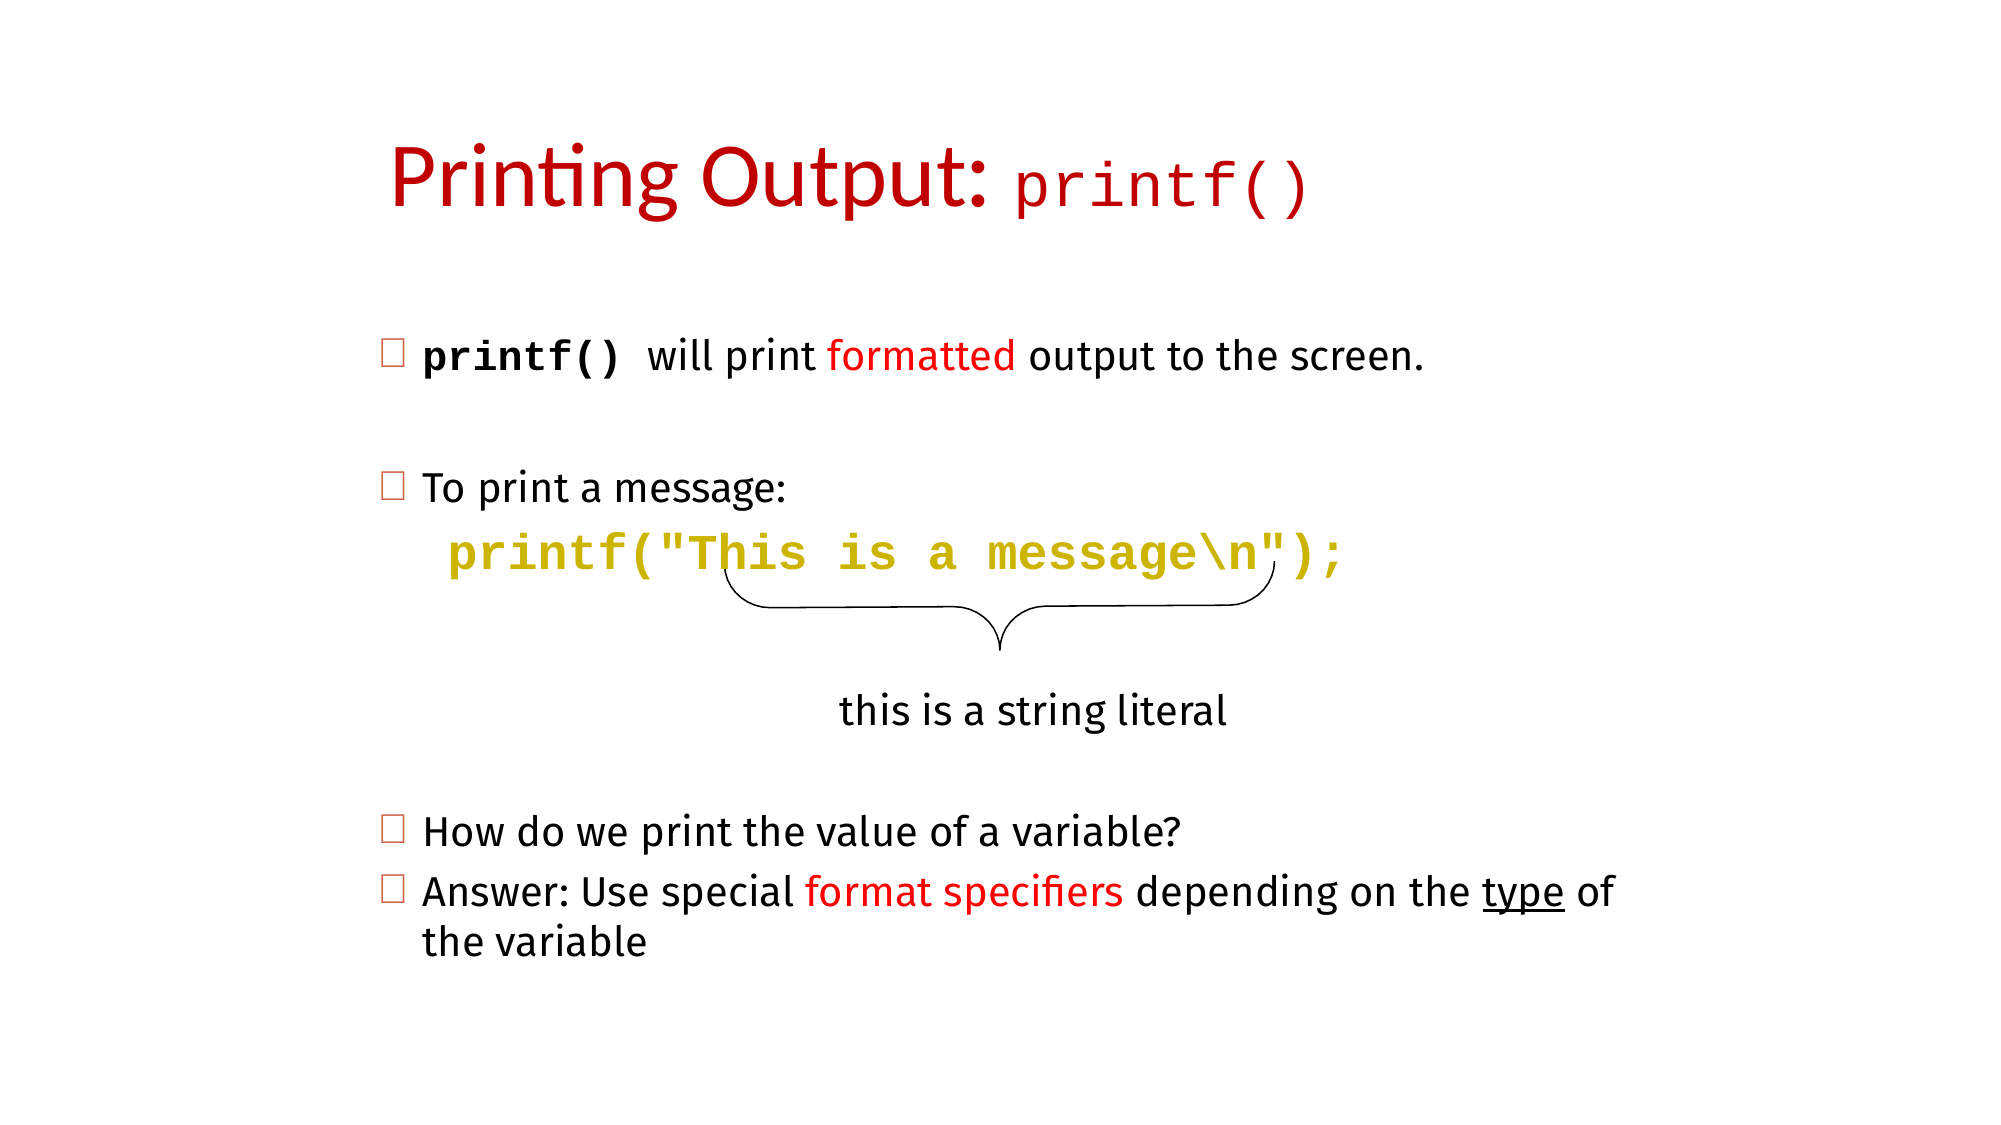

# Printing Output: printf()

printf() will print formatted output to the screen.

To print a message:
printf("This is a message\n");

this is a string literal

How do we print the value of a variable?
Answer: Use special format specifiers depending on the type of
the variable